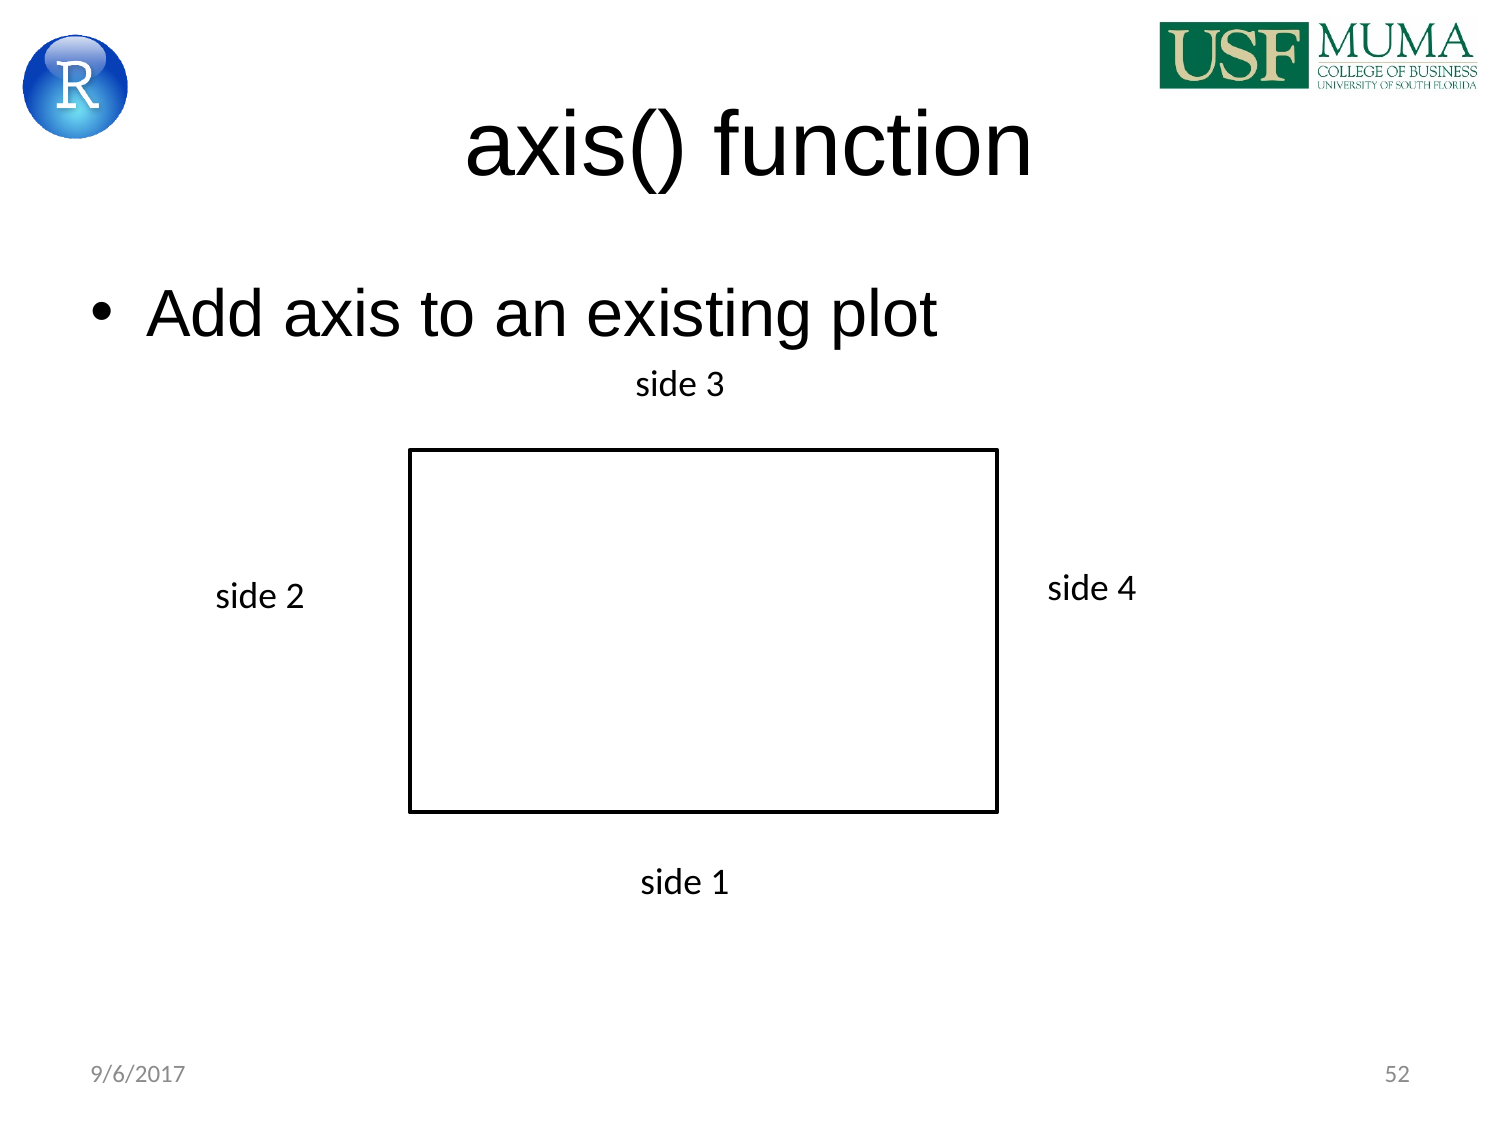

# axis() function
Add axis to an existing plot
side 3

side 4
side 2
side 1
9/6/2017
52